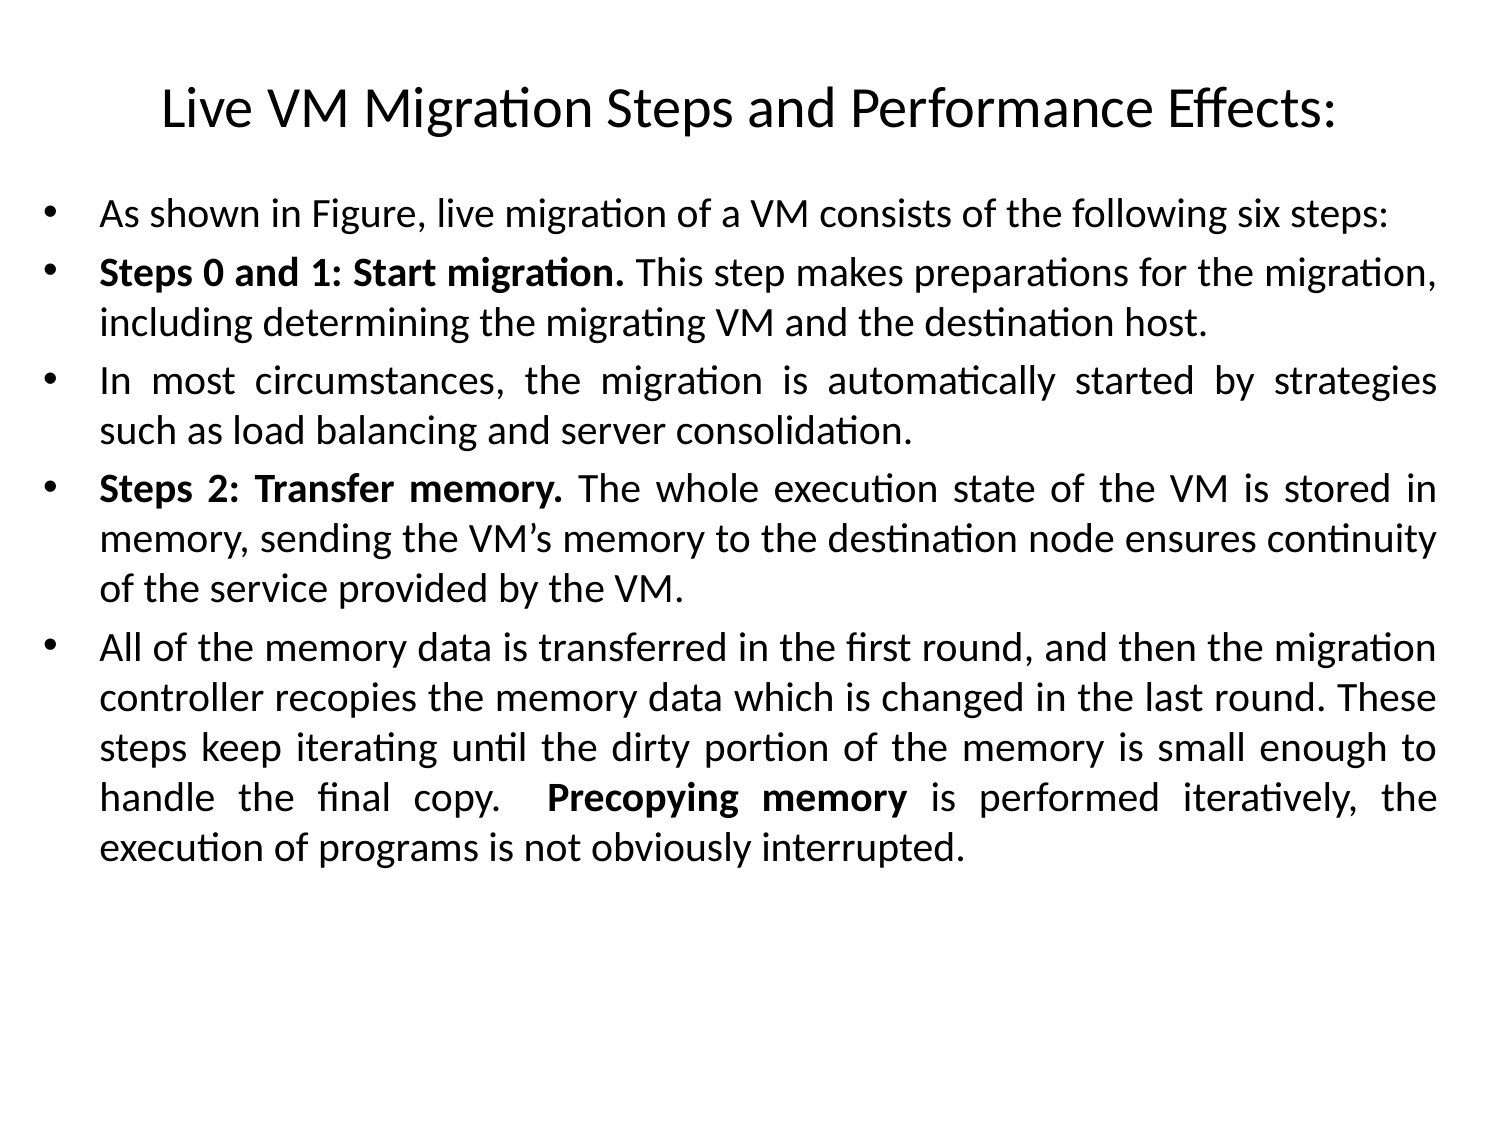

# Live VM Migration Steps and Performance Effects:
As shown in Figure, live migration of a VM consists of the following six steps:
Steps 0 and 1: Start migration. This step makes preparations for the migration, including determining the migrating VM and the destination host.
In most circumstances, the migration is automatically started by strategies such as load balancing and server consolidation.
Steps 2: Transfer memory. The whole execution state of the VM is stored in memory, sending the VM’s memory to the destination node ensures continuity of the service provided by the VM.
All of the memory data is transferred in the first round, and then the migration controller recopies the memory data which is changed in the last round. These steps keep iterating until the dirty portion of the memory is small enough to handle the final copy.  Precopying memory is performed iteratively, the execution of programs is not obviously interrupted.